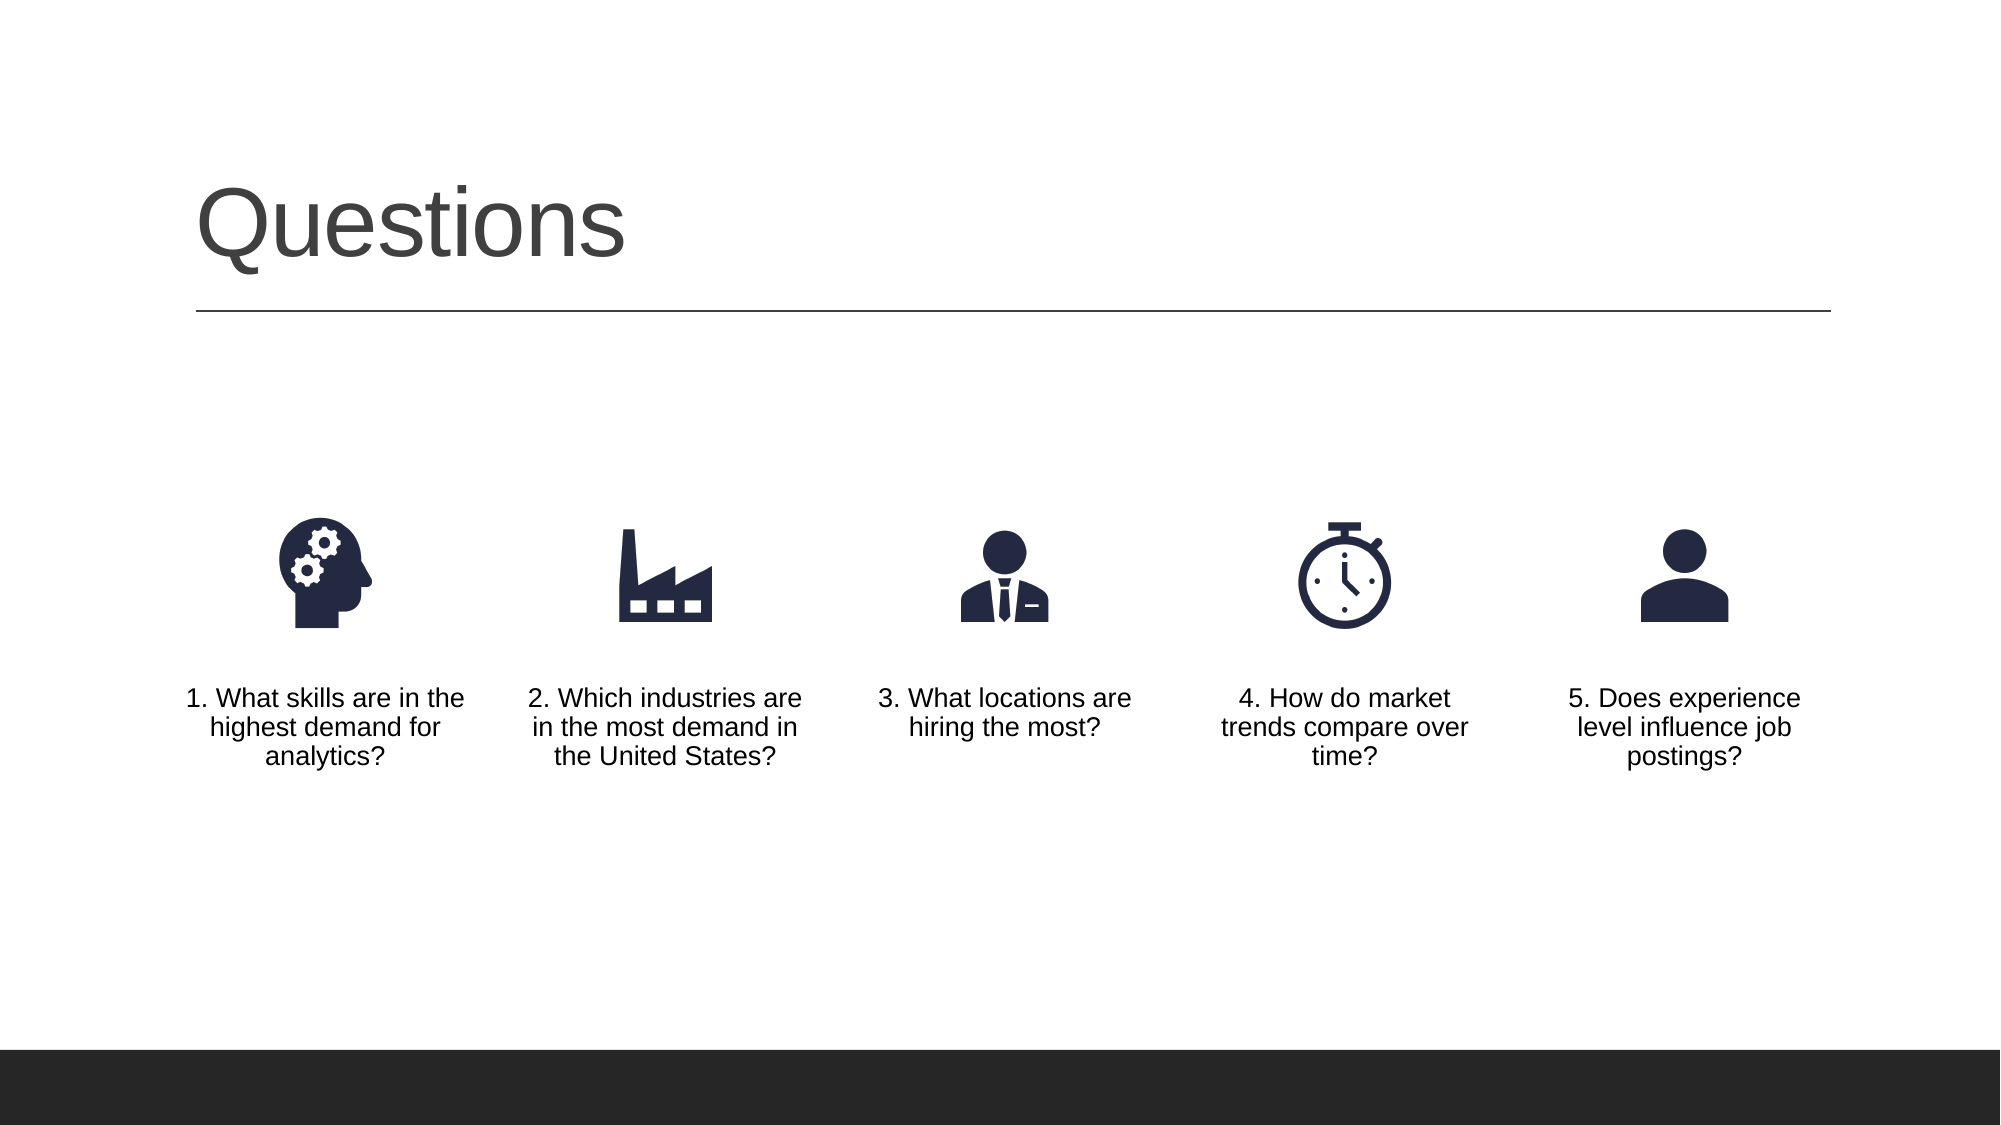

# Questions
1. What skills are in the highest demand for analytics?
2. Which industries are in the most demand in the United States?
3. What locations are hiring the most?
4. How do market trends compare over time?
5. Does experience level influence job postings?